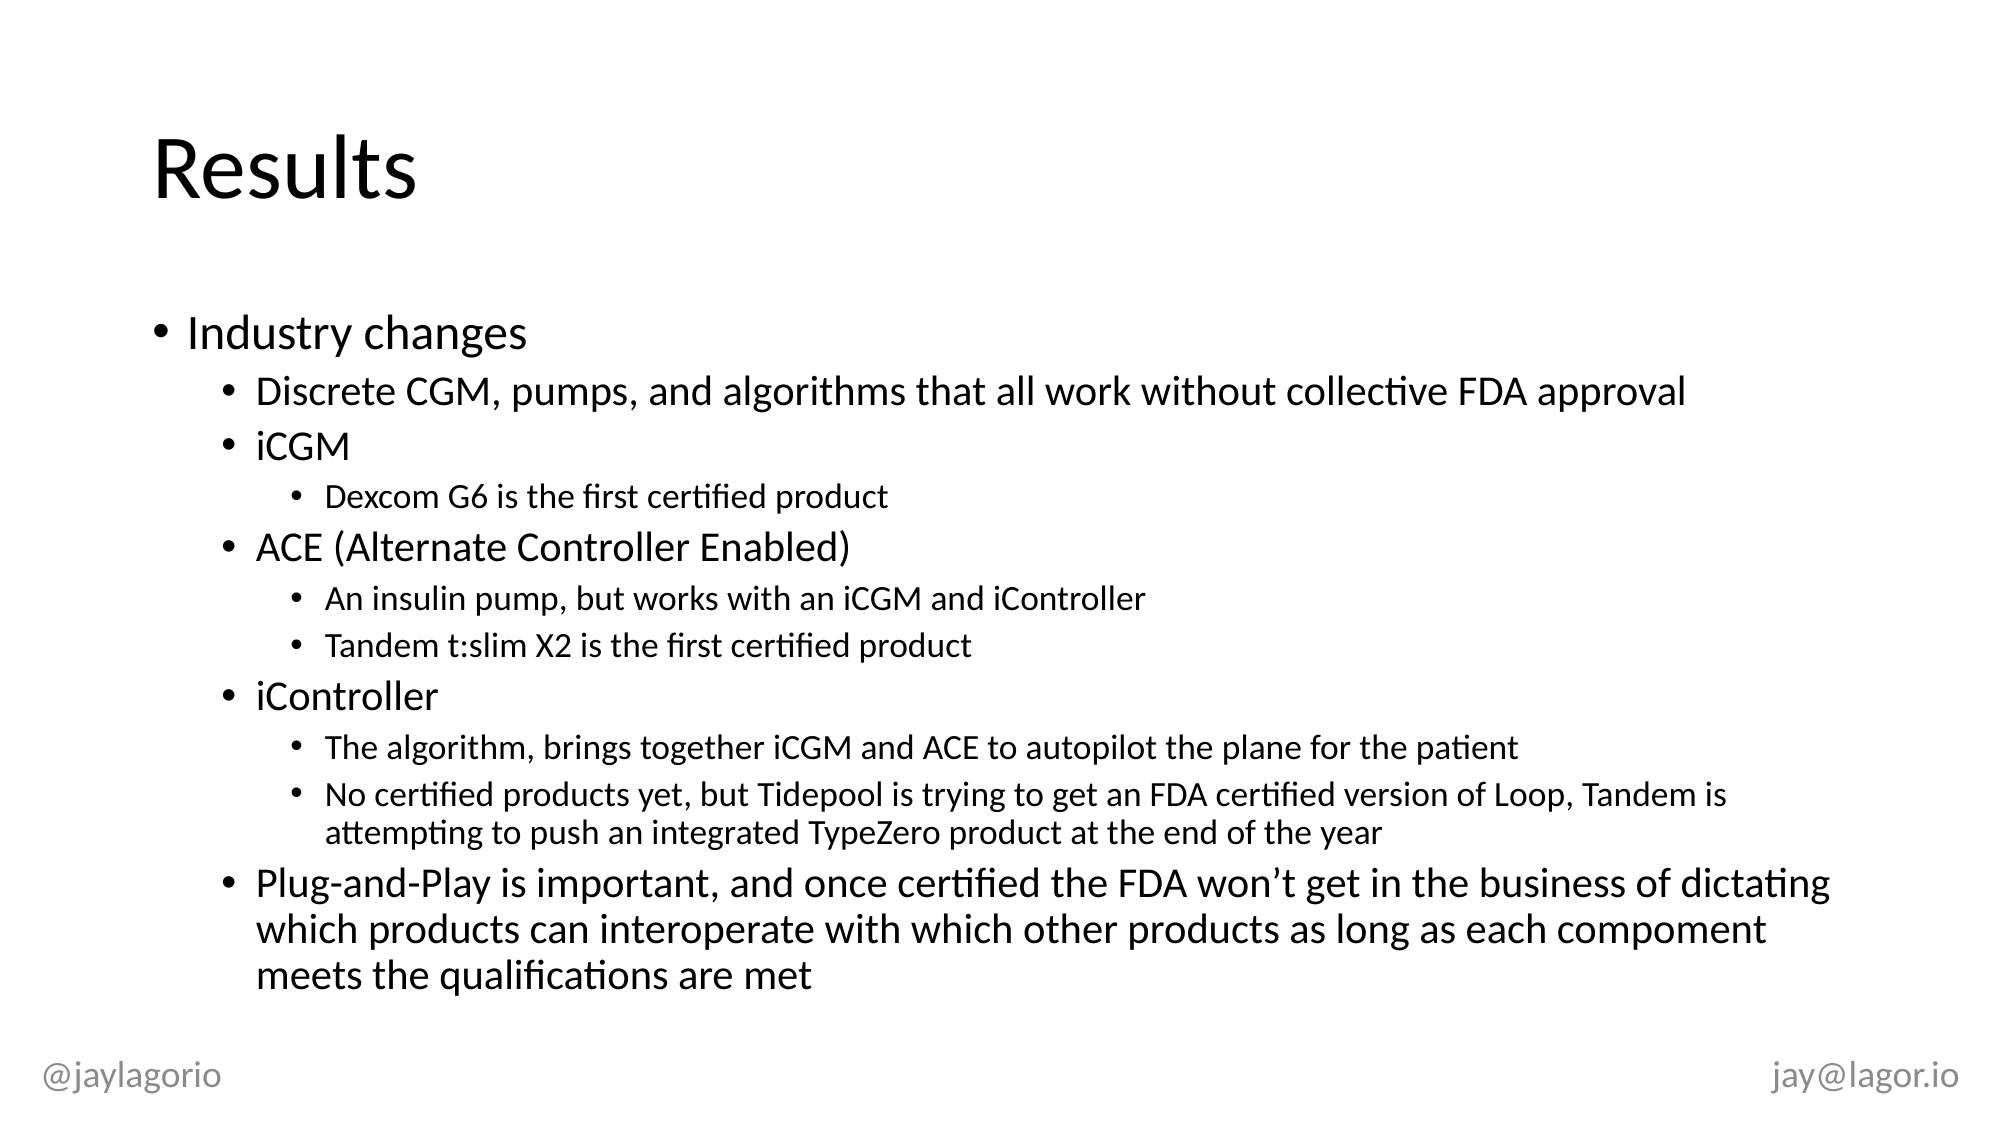

# Results
Industry changes
Discrete CGM, pumps, and algorithms that all work without collective FDA approval
iCGM
Dexcom G6 is the first certified product
ACE (Alternate Controller Enabled)
An insulin pump, but works with an iCGM and iController
Tandem t:slim X2 is the first certified product
iController
The algorithm, brings together iCGM and ACE to autopilot the plane for the patient
No certified products yet, but Tidepool is trying to get an FDA certified version of Loop, Tandem is attempting to push an integrated TypeZero product at the end of the year
Plug-and-Play is important, and once certified the FDA won’t get in the business of dictating which products can interoperate with which other products as long as each compoment meets the qualifications are met